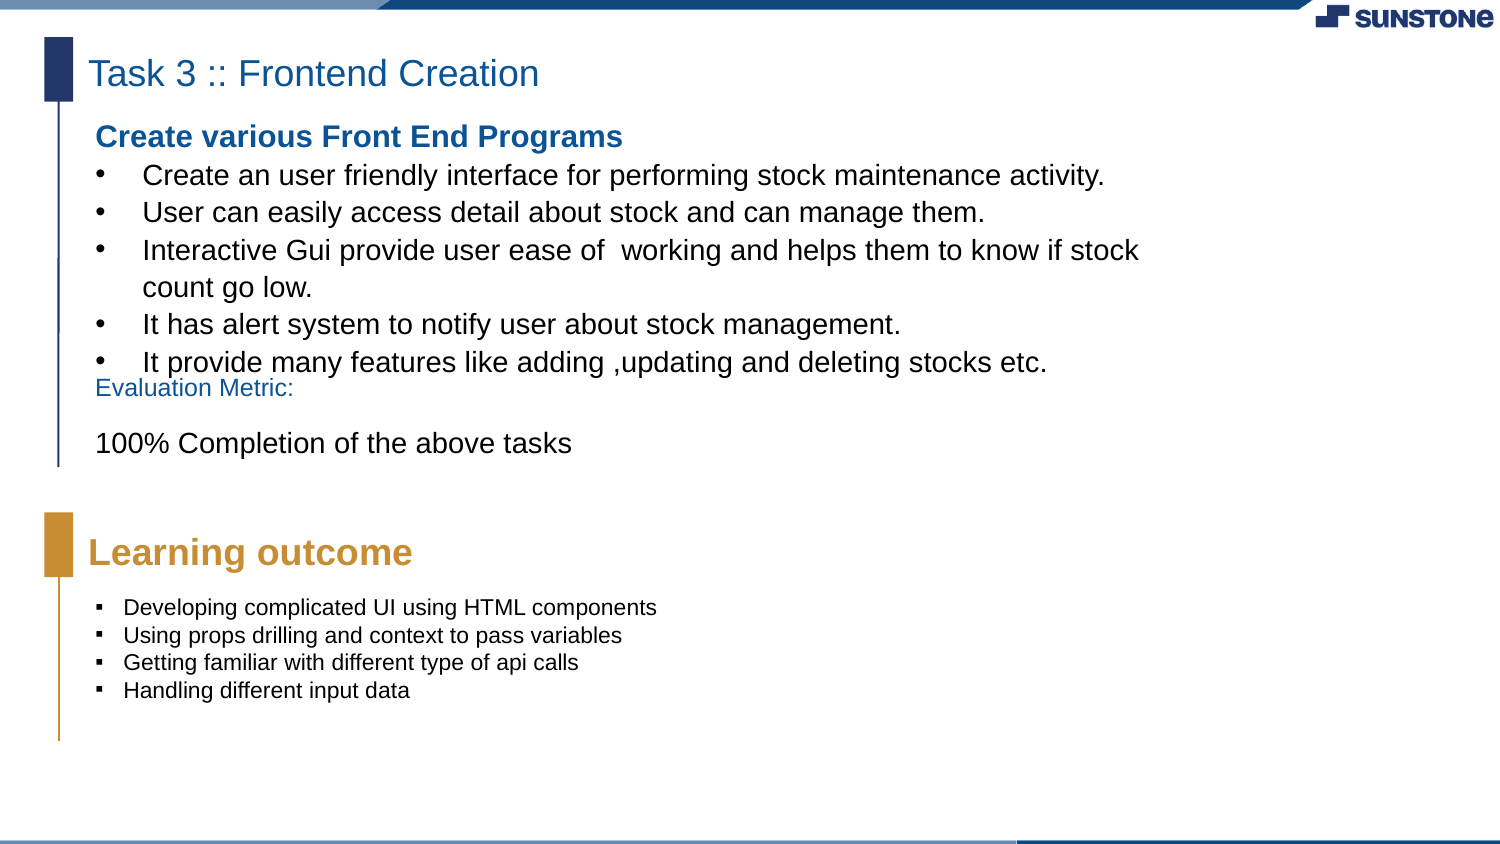

Task 3 :: Frontend Creation
Create various Front End Programs
Create an user friendly interface for performing stock maintenance activity.
User can easily access detail about stock and can manage them.
Interactive Gui provide user ease of  working and helps them to know if stock count go low.
It has alert system to notify user about stock management.
It provide many features like adding ,updating and deleting stocks etc.
Evaluation Metric:
100% Completion of the above tasks
Learning outcome
Developing complicated UI using HTML components
Using props drilling and context to pass variables
Getting familiar with different type of api calls
Handling different input data